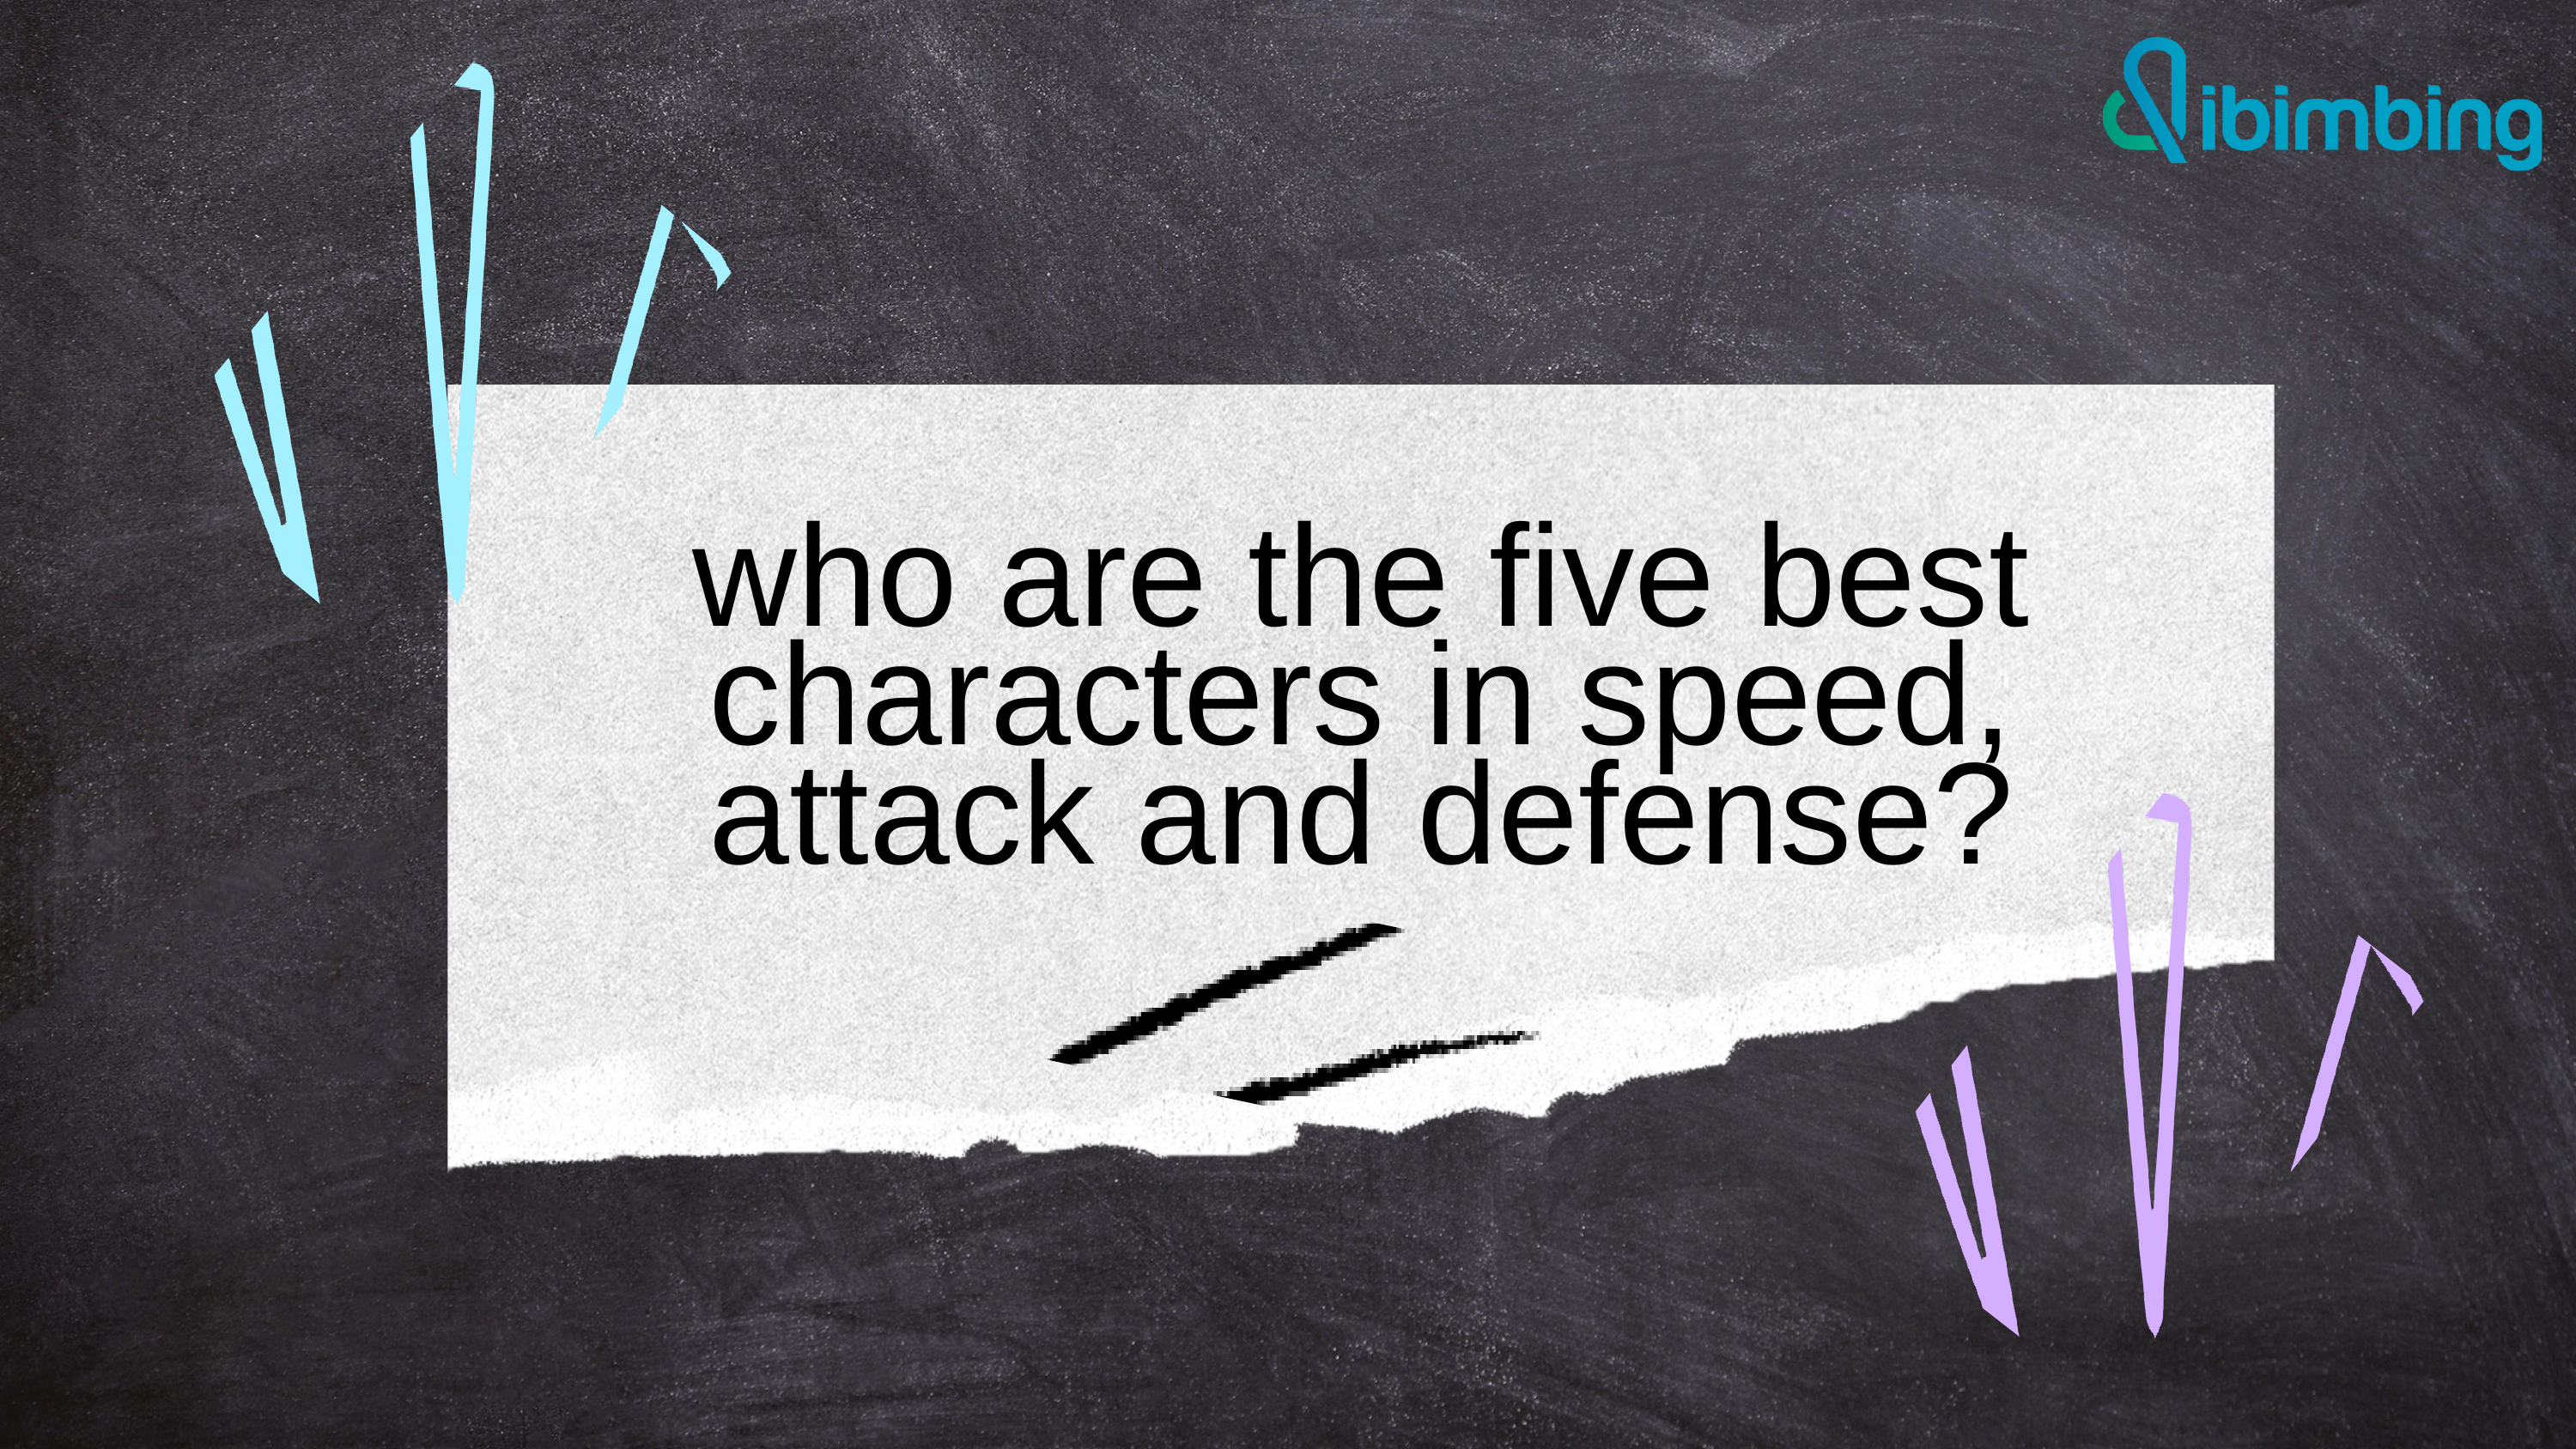

who are the five best characters in speed, attack and defense?